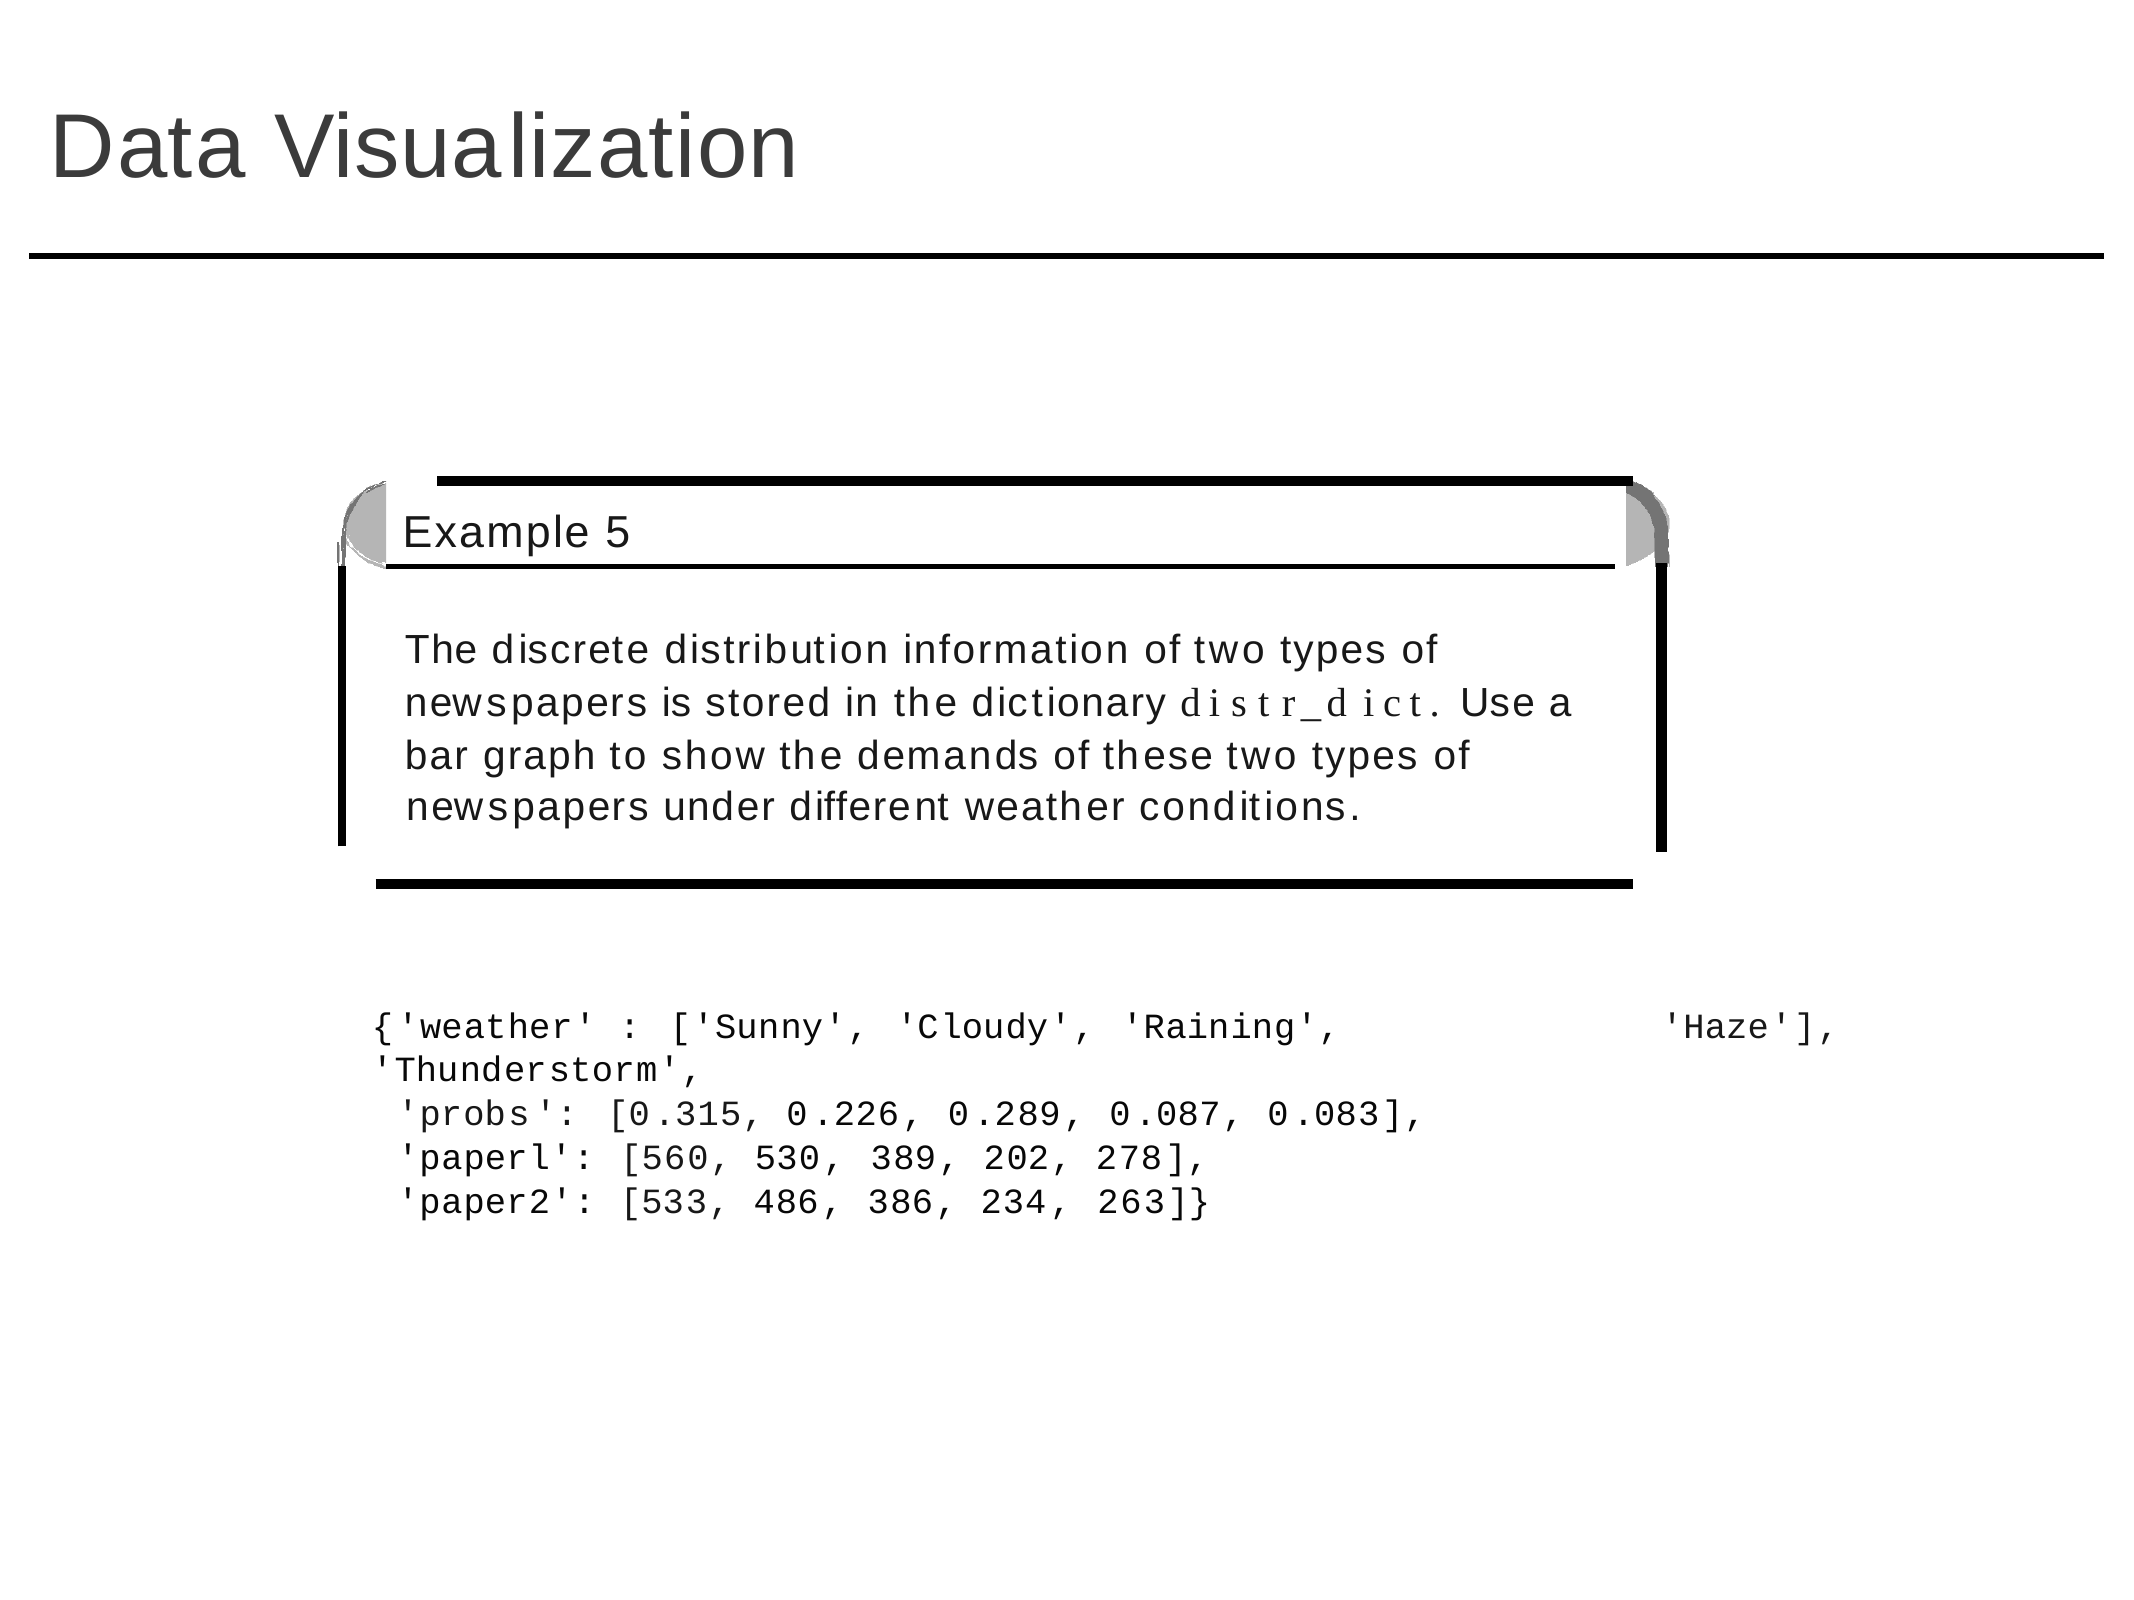

# Data Visualization

Example 5

The discrete distribution information of two types of newspapers is stored in the dictionary distr_d ict. Use a bar graph to show the demands of these two types of
newspapers under different weather conditions.

{'weather' : ['Sunny', 'Cloudy', 'Raining', 'Thunderstorm',
'probs': [0.315, 0.226, 0.289, 0.087, 0.083],
'paperl': [560, 530, 389, 202, 278],
'paper2': [533, 486, 386, 234, 263]}
'Haze'],